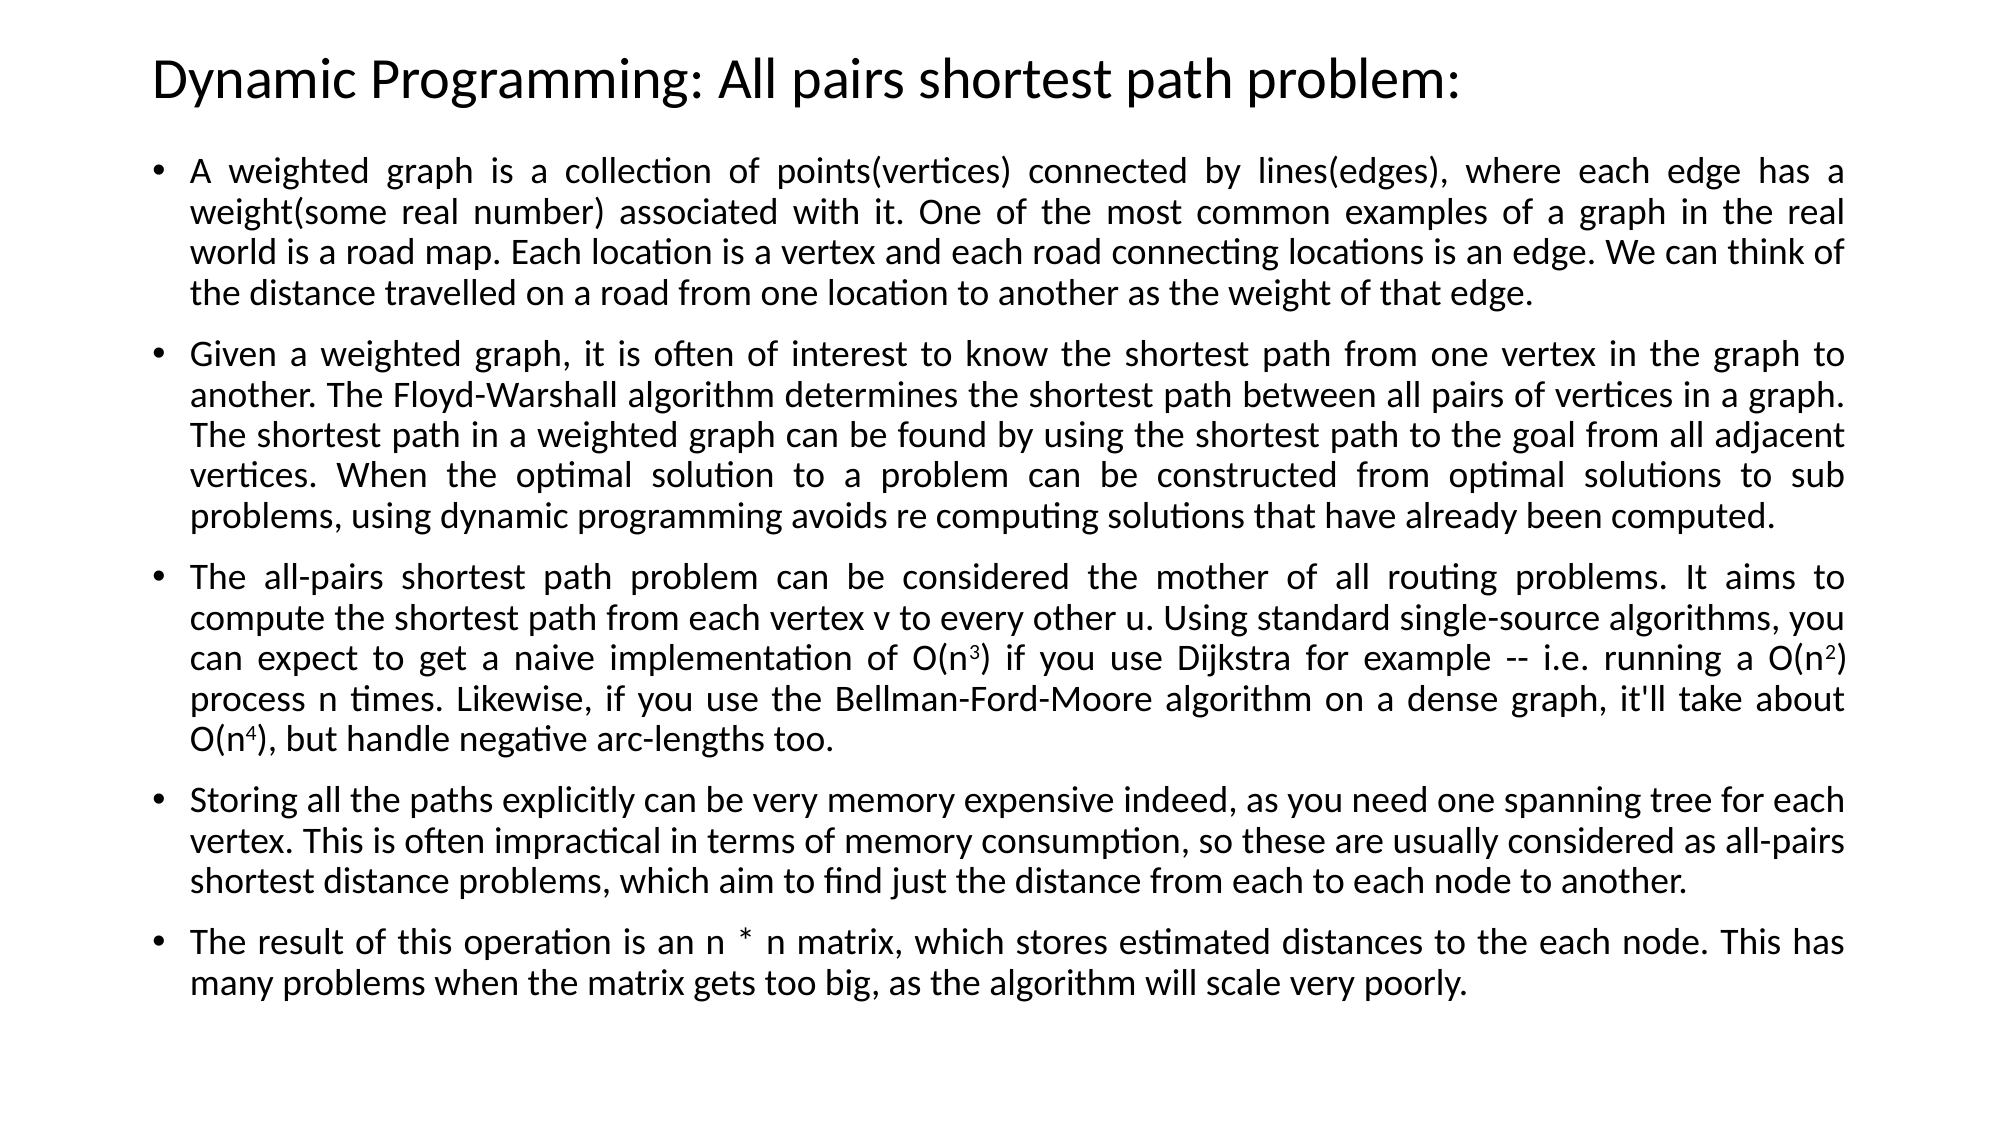

# Dynamic Programming: All pairs shortest path problem:
A weighted graph is a collection of points(vertices) connected by lines(edges), where each edge has a weight(some real number) associated with it. One of the most common examples of a graph in the real world is a road map. Each location is a vertex and each road connecting locations is an edge. We can think of the distance travelled on a road from one location to another as the weight of that edge.
Given a weighted graph, it is often of interest to know the shortest path from one vertex in the graph to another. The Floyd-Warshall algorithm determines the shortest path between all pairs of vertices in a graph. The shortest path in a weighted graph can be found by using the shortest path to the goal from all adjacent vertices. When the optimal solution to a problem can be constructed from optimal solutions to sub problems, using dynamic programming avoids re computing solutions that have already been computed.
The all-pairs shortest path problem can be considered the mother of all routing problems. It aims to compute the shortest path from each vertex v to every other u. Using standard single-source algorithms, you can expect to get a naive implementation of O(n3) if you use Dijkstra for example -- i.e. running a O(n2) process n times. Likewise, if you use the Bellman-Ford-Moore algorithm on a dense graph, it'll take about O(n4), but handle negative arc-lengths too.
Storing all the paths explicitly can be very memory expensive indeed, as you need one spanning tree for each vertex. This is often impractical in terms of memory consumption, so these are usually considered as all-pairs shortest distance problems, which aim to find just the distance from each to each node to another.
The result of this operation is an n * n matrix, which stores estimated distances to the each node. This has many problems when the matrix gets too big, as the algorithm will scale very poorly.